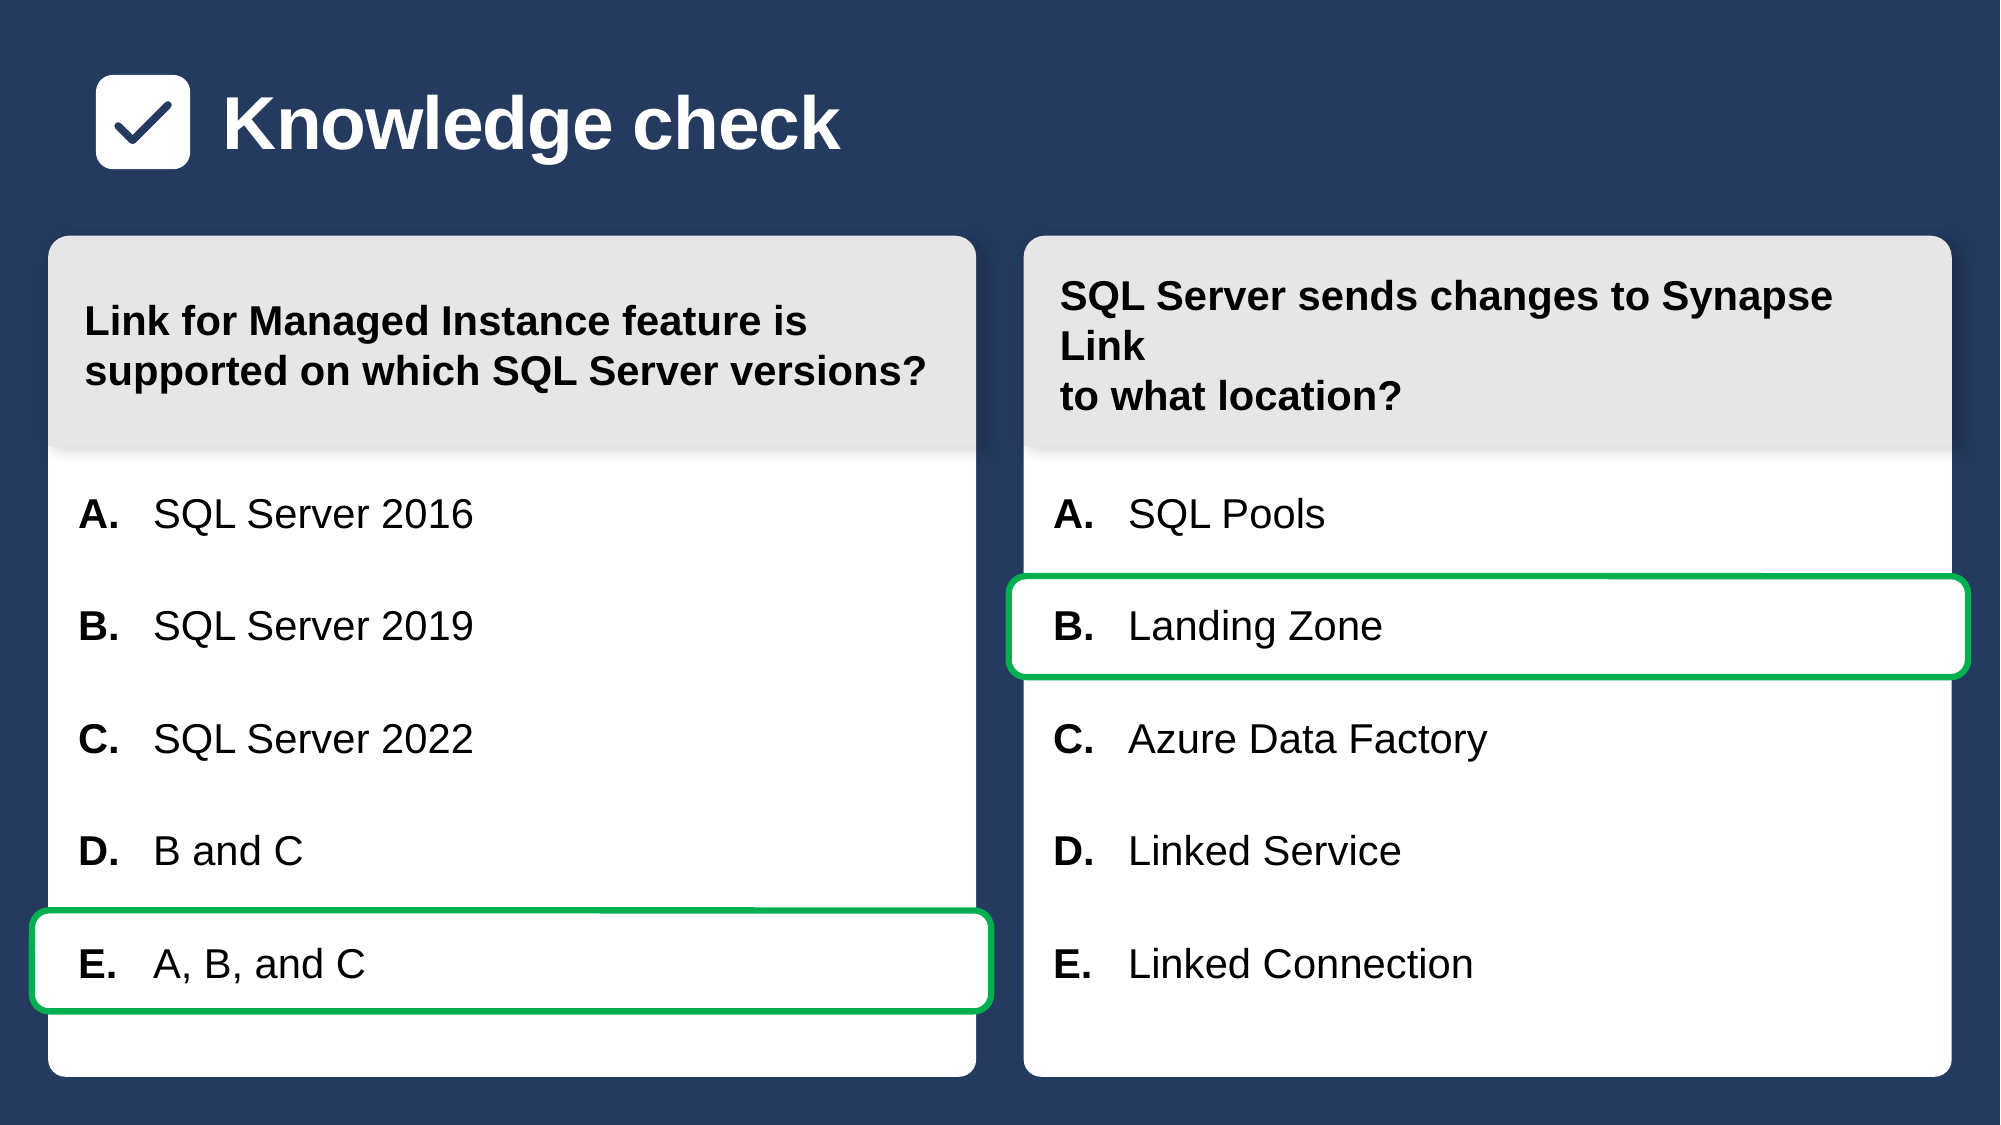

# Knowledge check
Link for Managed Instance feature is supported on which SQL Server versions?
SQL Server sends changes to Synapse Link
to what location?

​SQL Server 2016
​SQL Server 2019
​SQL Server 2022
​B and C
​A, B, and C
​SQL Pools
​Landing Zone
​Azure Data Factory
​Linked Service
​Linked Connection